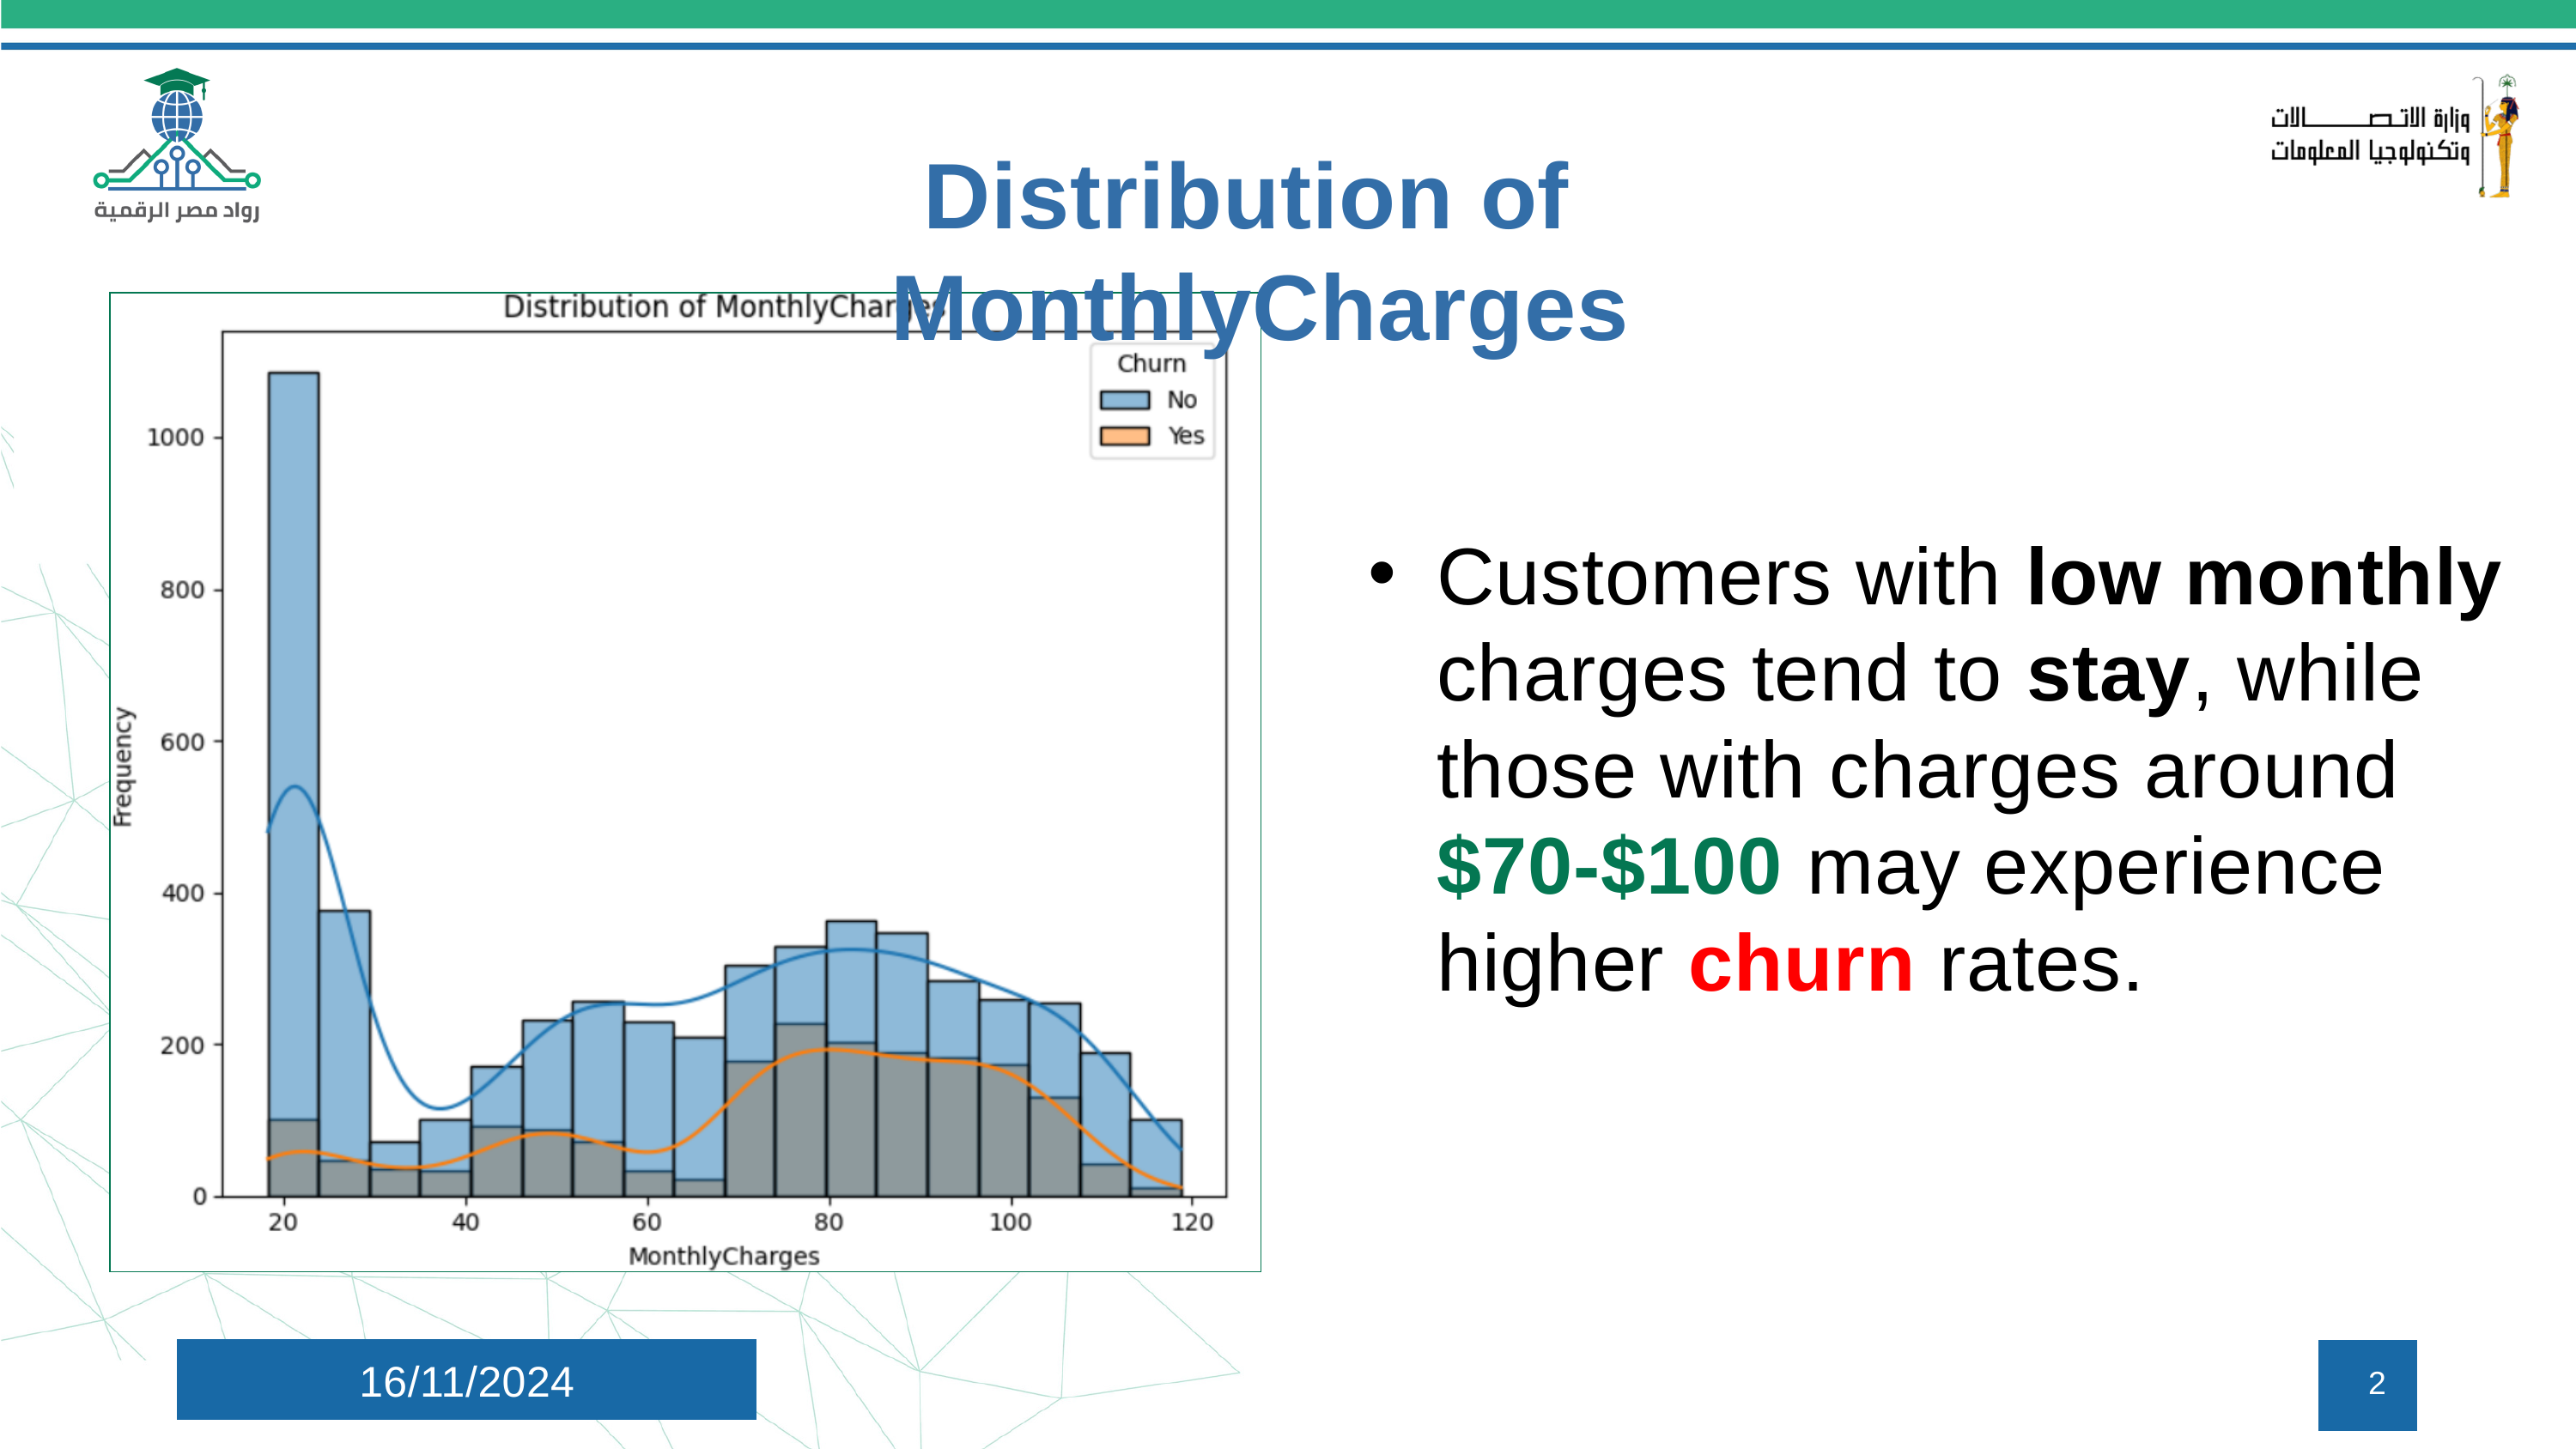

Distribution of  MonthlyCharges

Customers with low monthly charges tend to stay, while those with charges around $70-$100 may experience higher churn rates.

16/11/2024
2